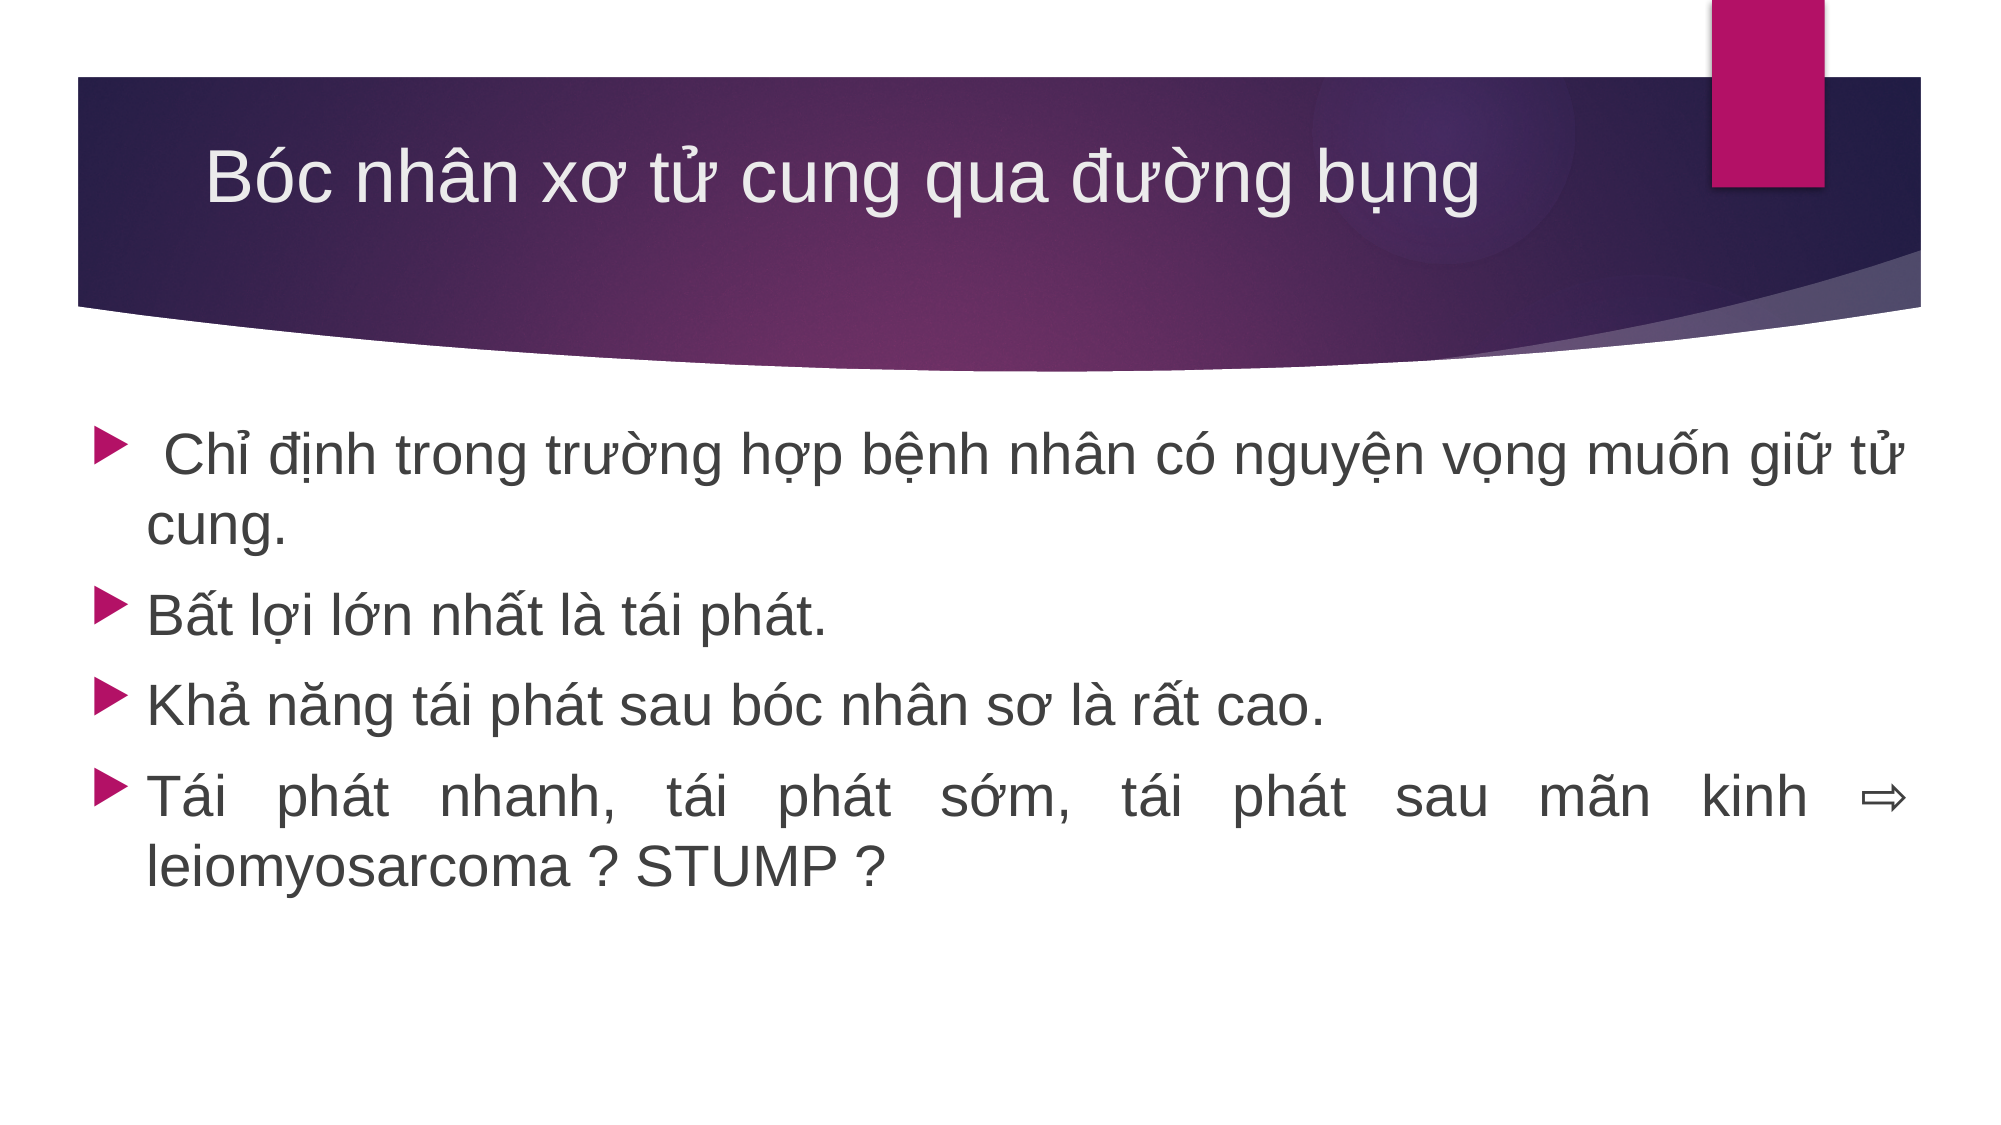

# Bóc nhân xơ tử cung qua đường bụng
 Chỉ định trong trường hợp bệnh nhân có nguyện vọng muốn giữ tử cung.
Bất lợi lớn nhất là tái phát.
Khả năng tái phát sau bóc nhân sơ là rất cao.
Tái phát nhanh, tái phát sớm, tái phát sau mãn kinh ⇨ leiomyosarcoma ? STUMP ?